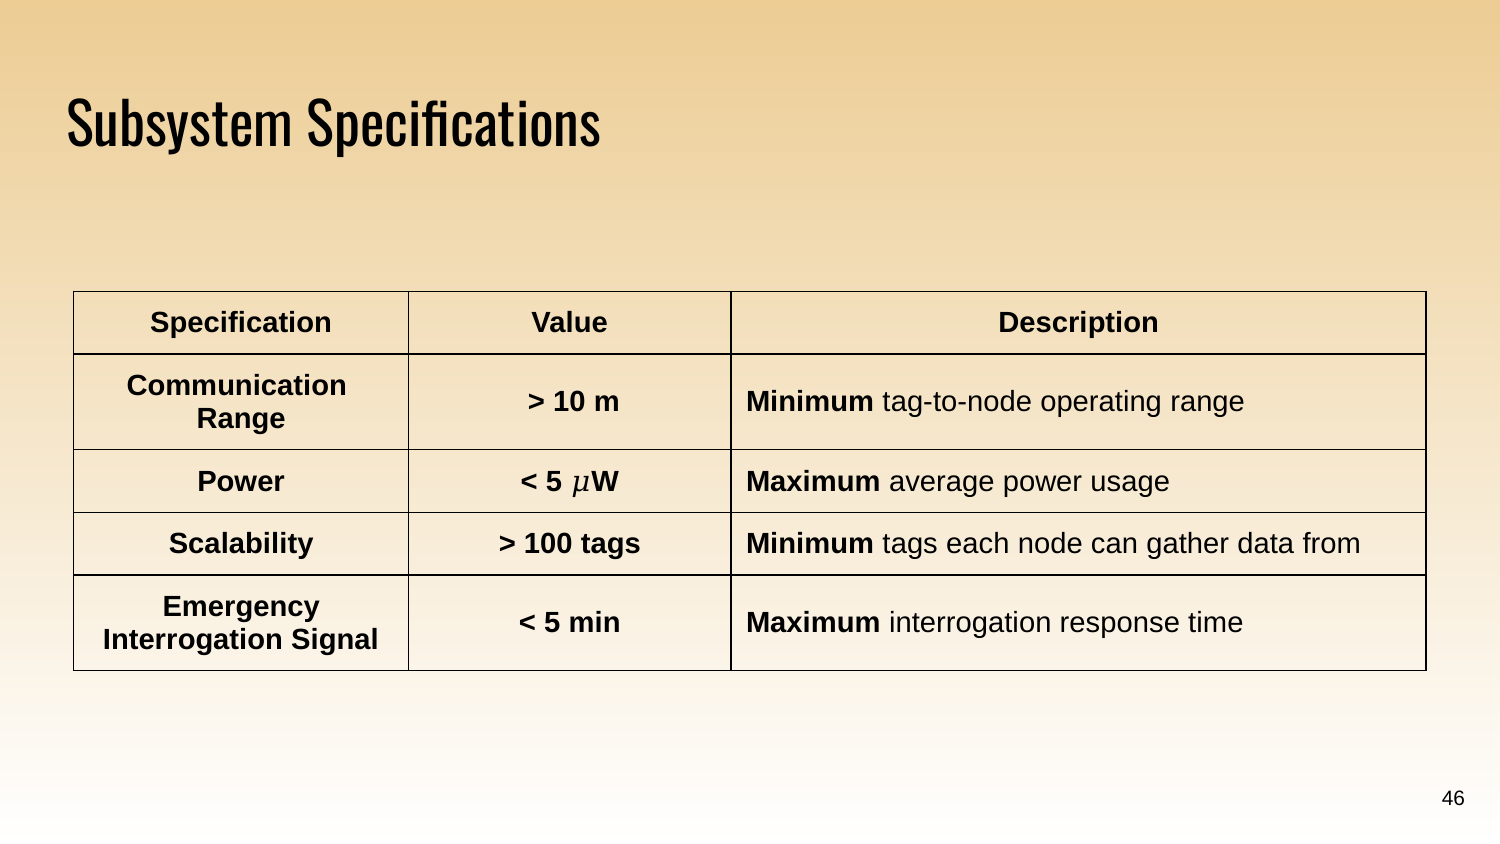

# Subsystem Specifications
| Specification | Value | Description |
| --- | --- | --- |
| Communication Range | > 10 m | Minimum tag-to-node operating range |
| Power | < 5 𝜇W | Maximum average power usage |
| Scalability | > 100 tags | Minimum tags each node can gather data from |
| Emergency Interrogation Signal | < 5 min | Maximum interrogation response time |
46